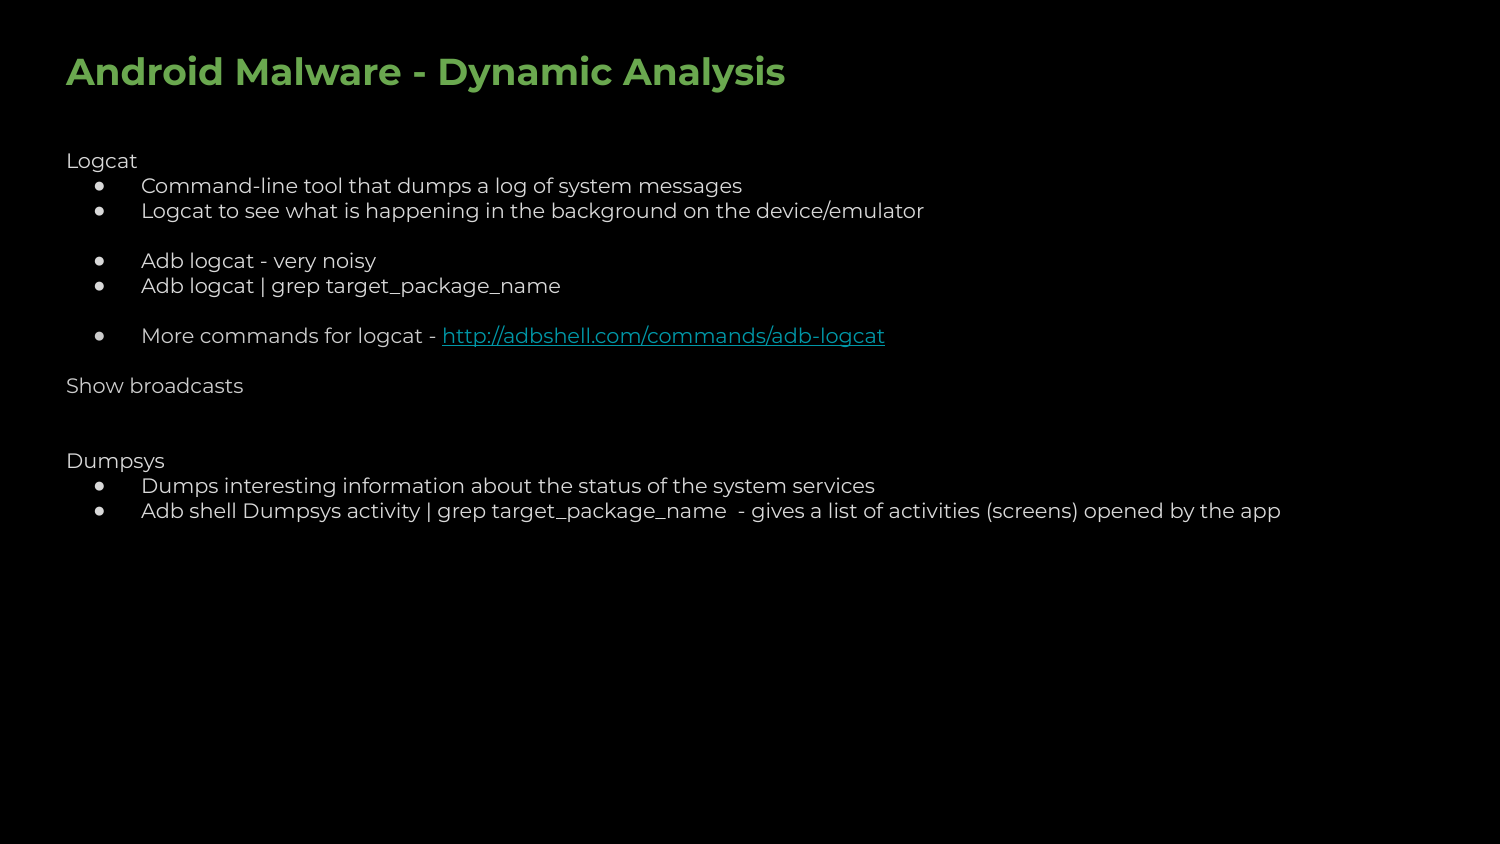

Android Malware - Dynamic Analysis
#
Logcat
Command-line tool that dumps a log of system messages
Logcat to see what is happening in the background on the device/emulator

Adb logcat - very noisy
Adb logcat | grep target_package_name

More commands for logcat - http://adbshell.com/commands/adb-logcat

Show broadcasts

Dumpsys
Dumps interesting information about the status of the system services
Adb shell Dumpsys activity | grep target_package_name  - gives a list of activities (screens) opened by the app